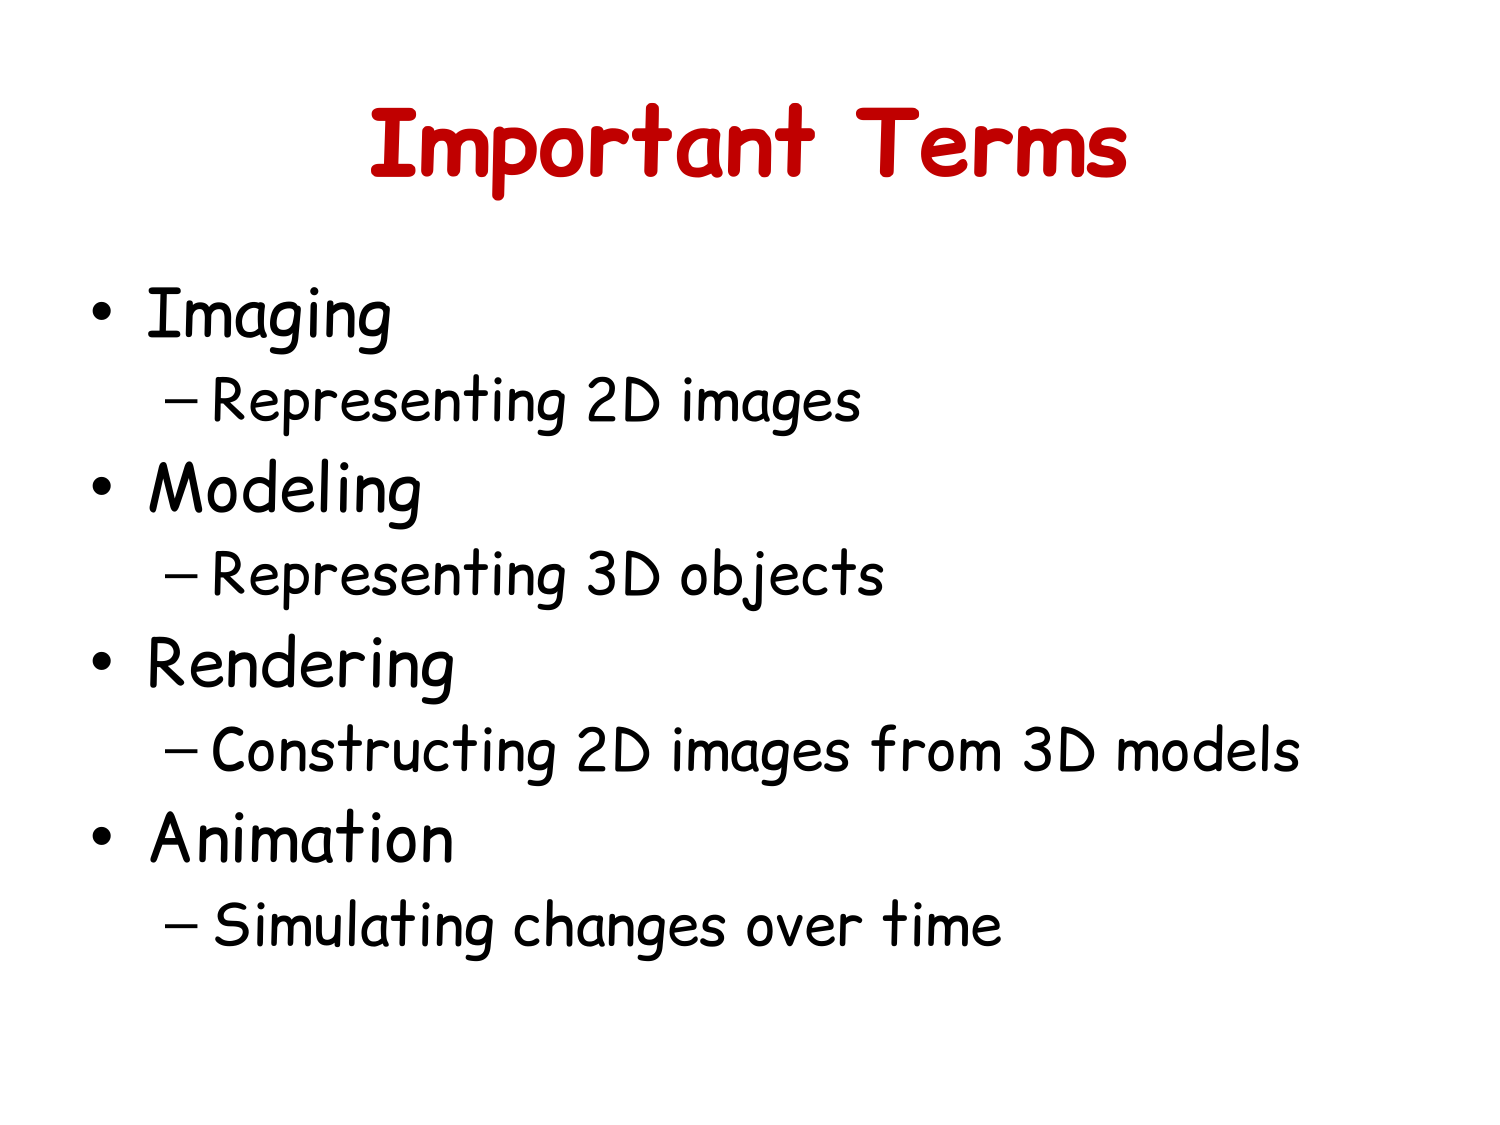

# Important Terms
Imaging
Representing 2D images
Modeling
Representing 3D objects
Rendering
Constructing 2D images from 3D models
Animation
Simulating changes over time